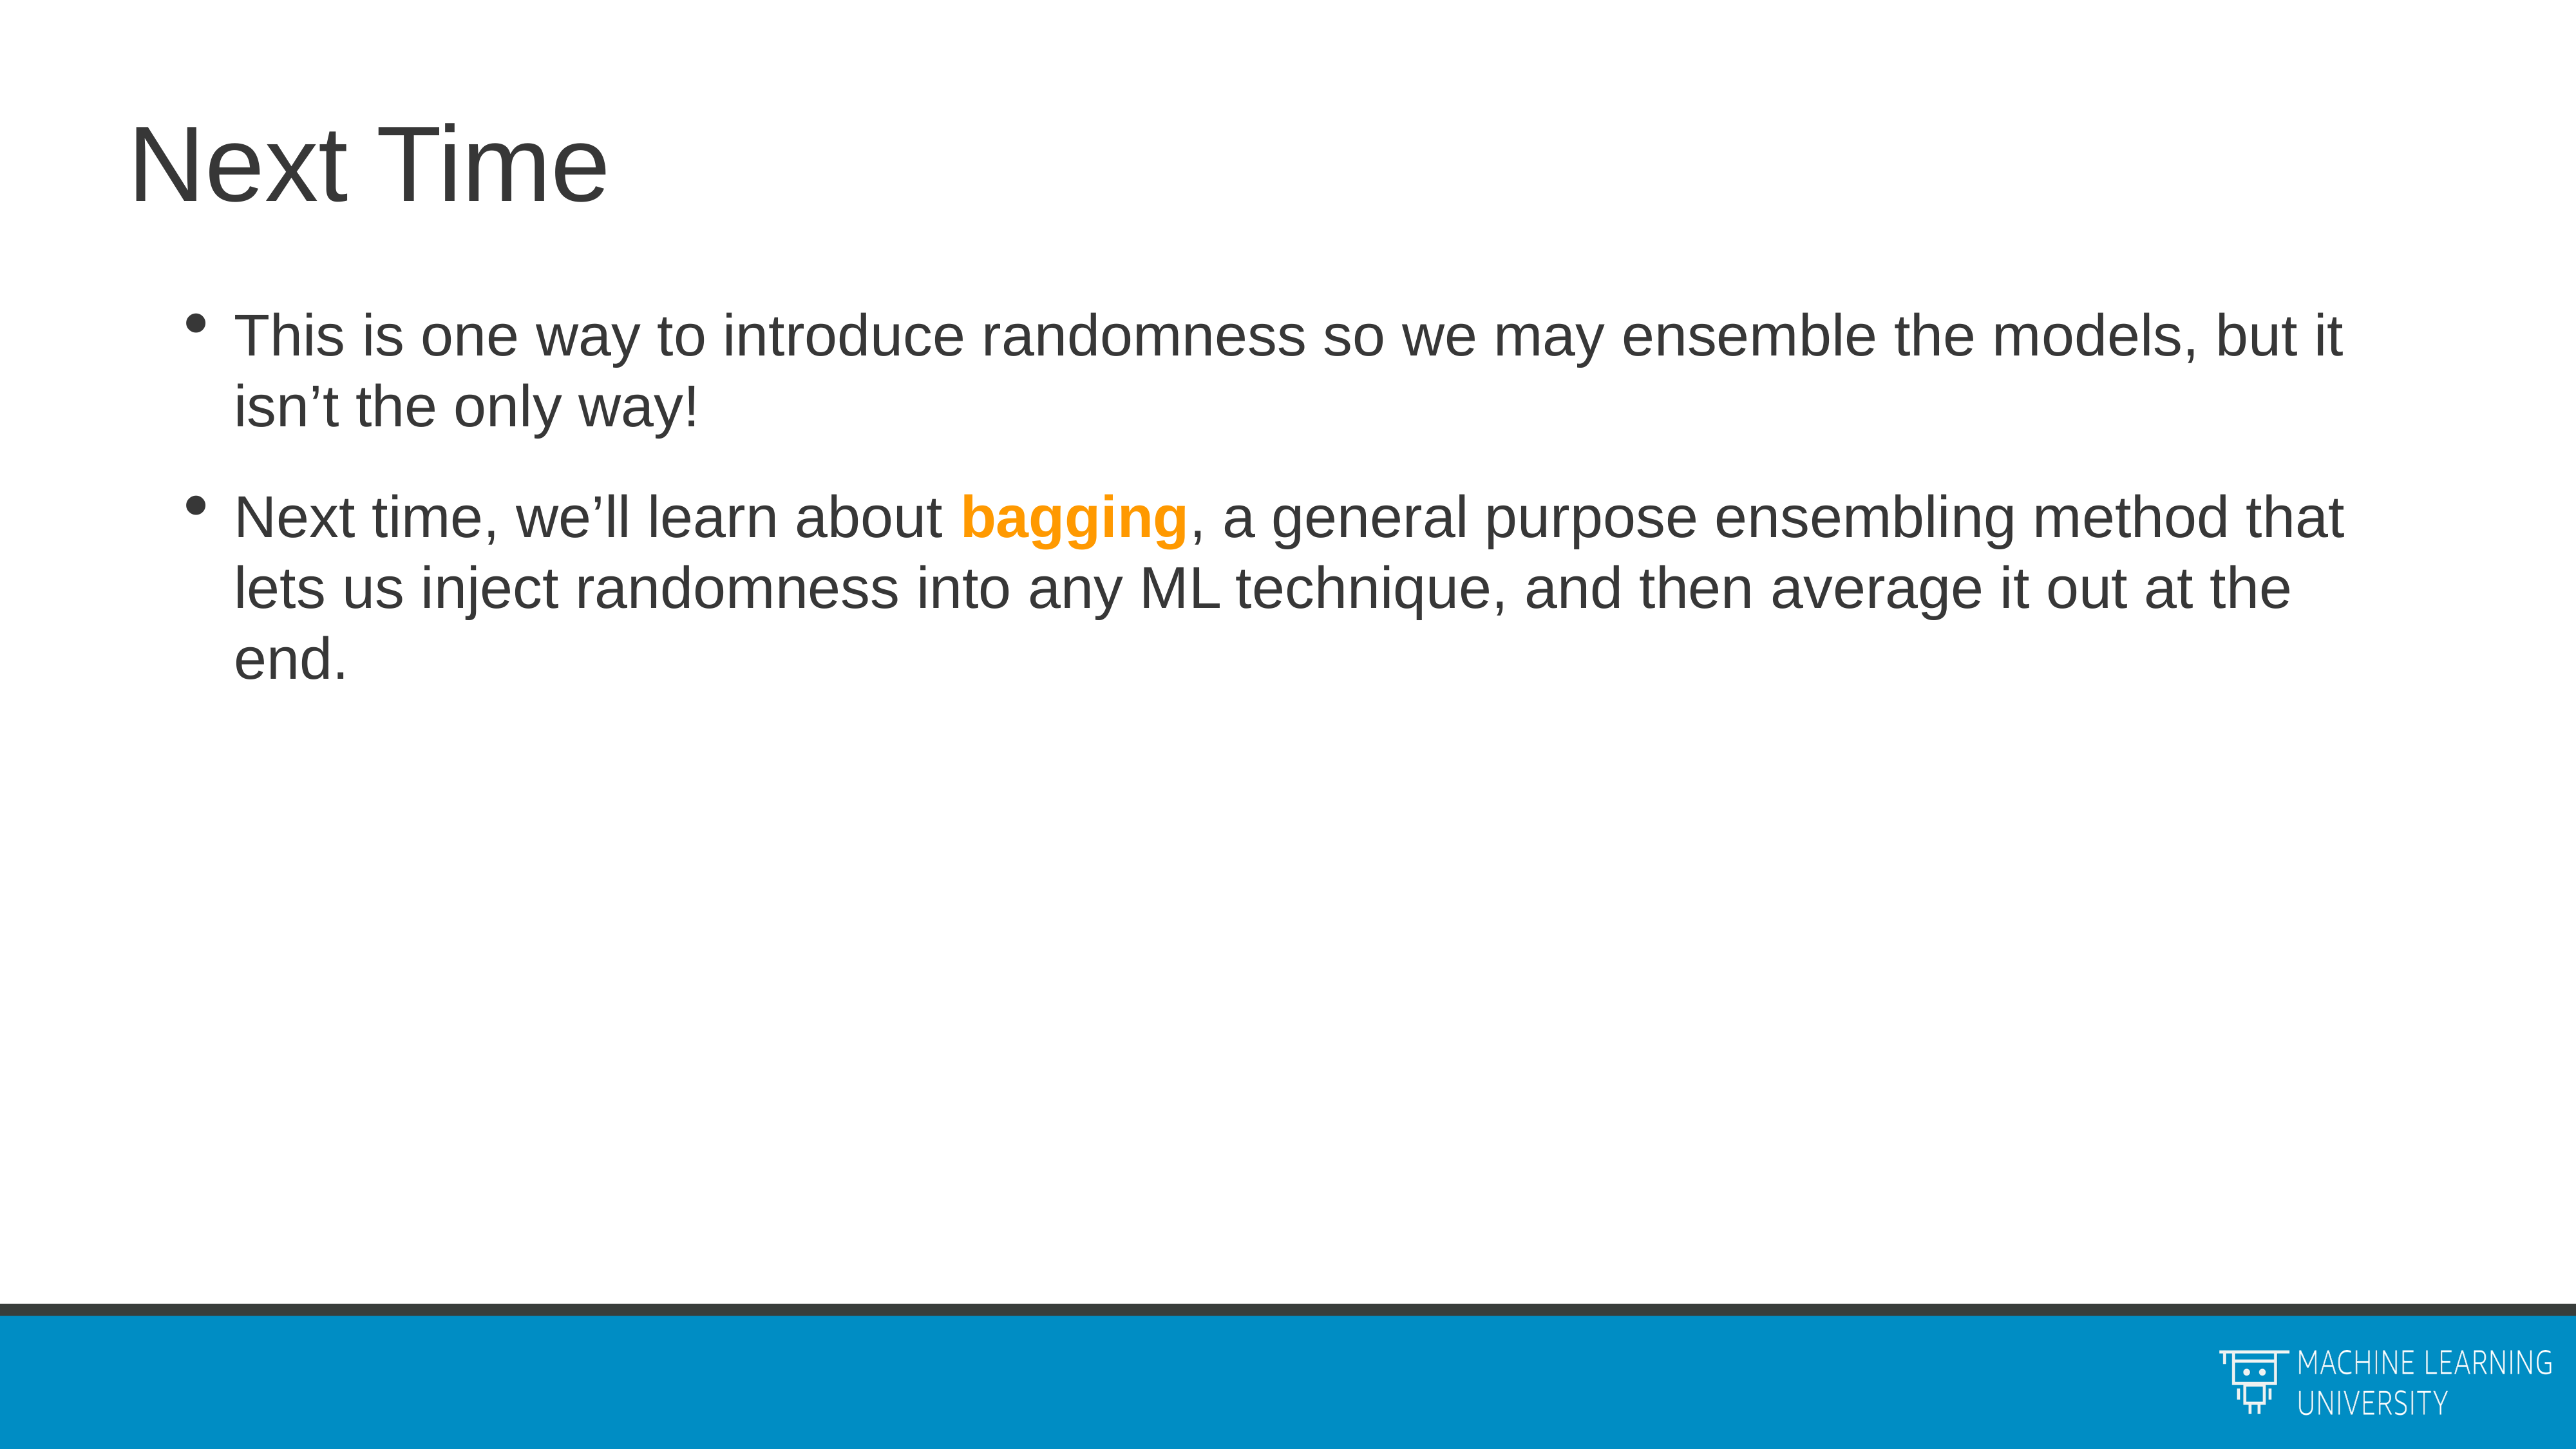

# Next Time
This is one way to introduce randomness so we may ensemble the models, but it isn’t the only way!
Next time, we’ll learn about bagging, a general purpose ensembling method that lets us inject randomness into any ML technique, and then average it out at the end.